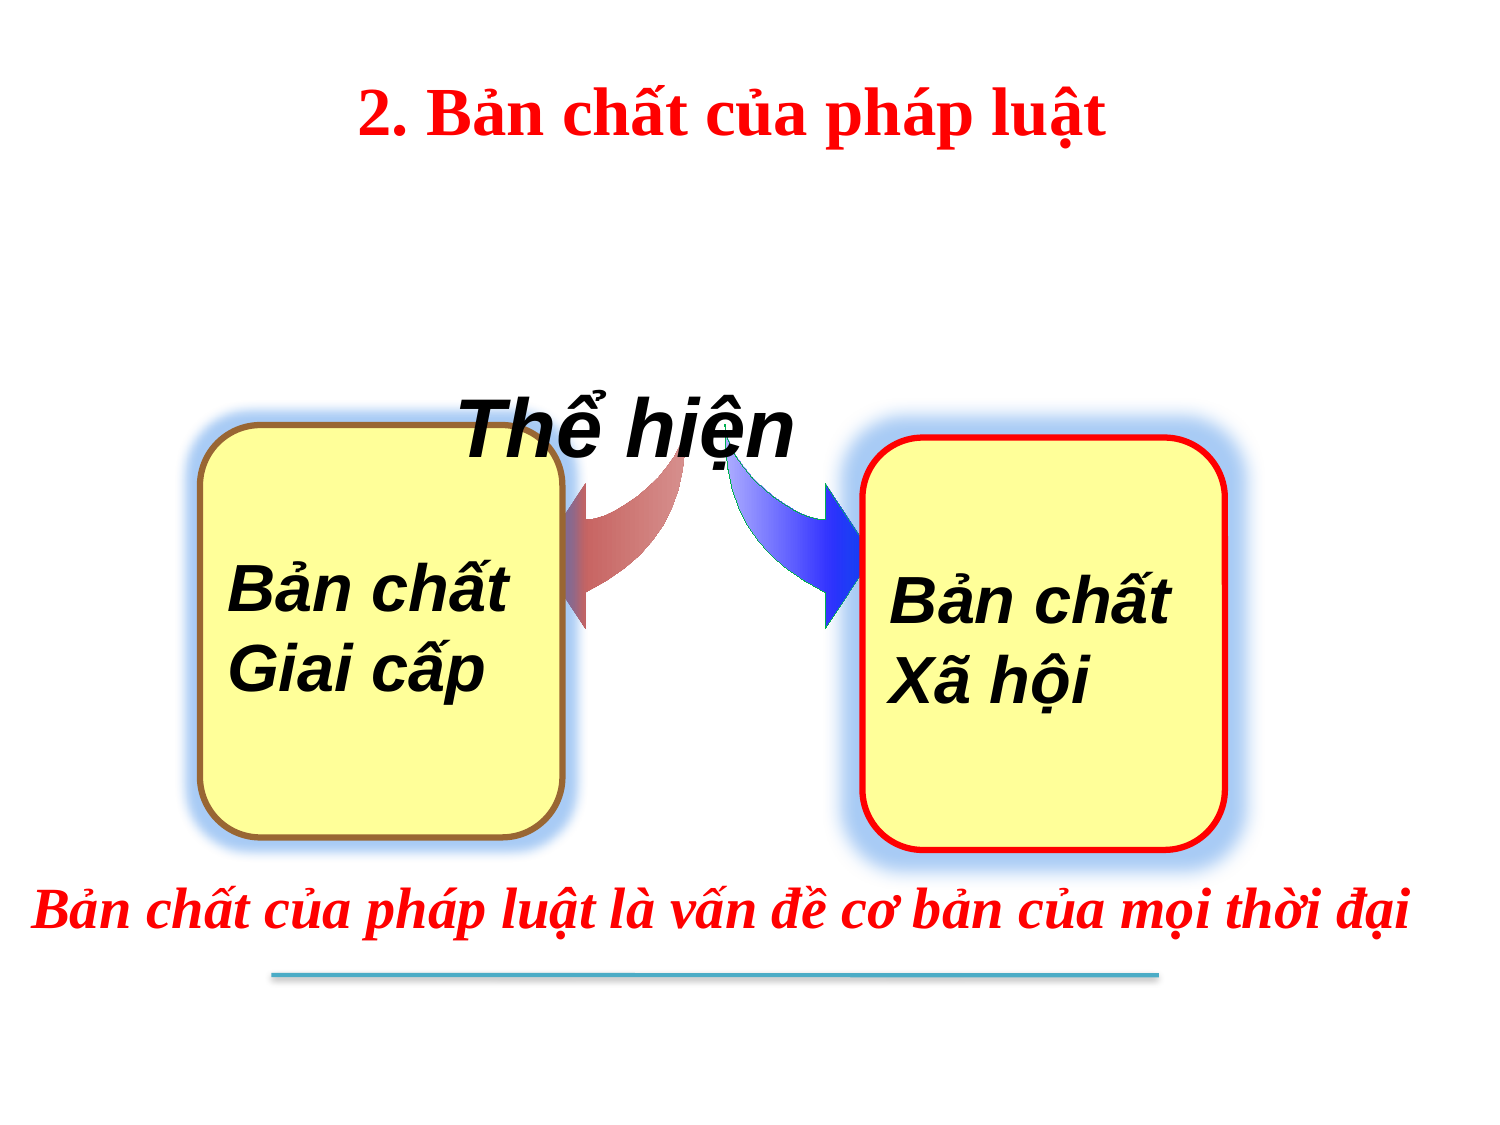

2. Bản chất của pháp luật
          Thể hiện
  Bản chất của pháp luật là vấn đề cơ bản của mọi thời đại
Bản chất
Giai cấp
Bản chất
Xã hội